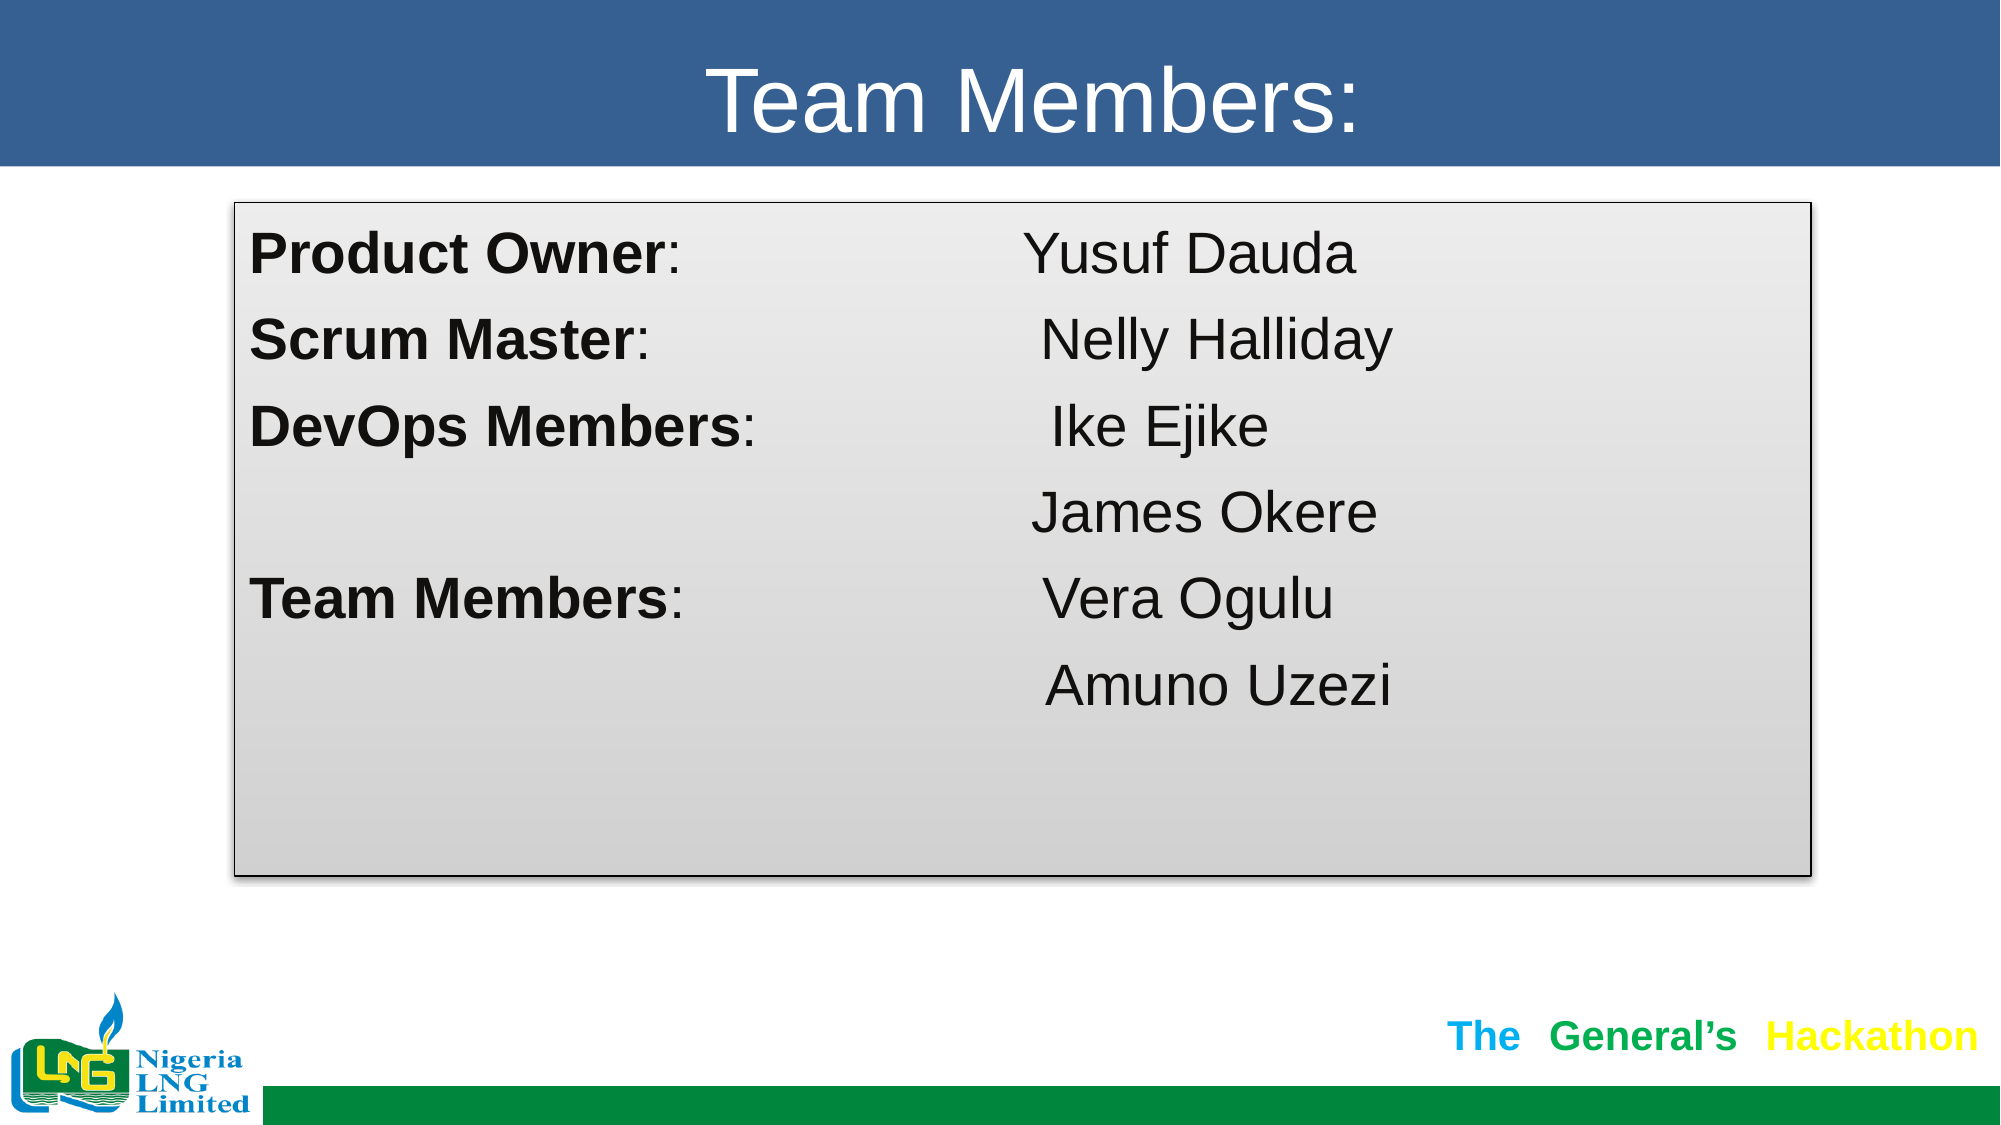

# Team Members:
Product Owner:                     Yusuf Dauda
Scrum Master:                        Nelly Halliday
DevOps Members:                  Ike Ejike
                               		  James Okere
Team Members:                      Vera Ogulu
                                                 Amuno Uzezi

The General’s Hackathon